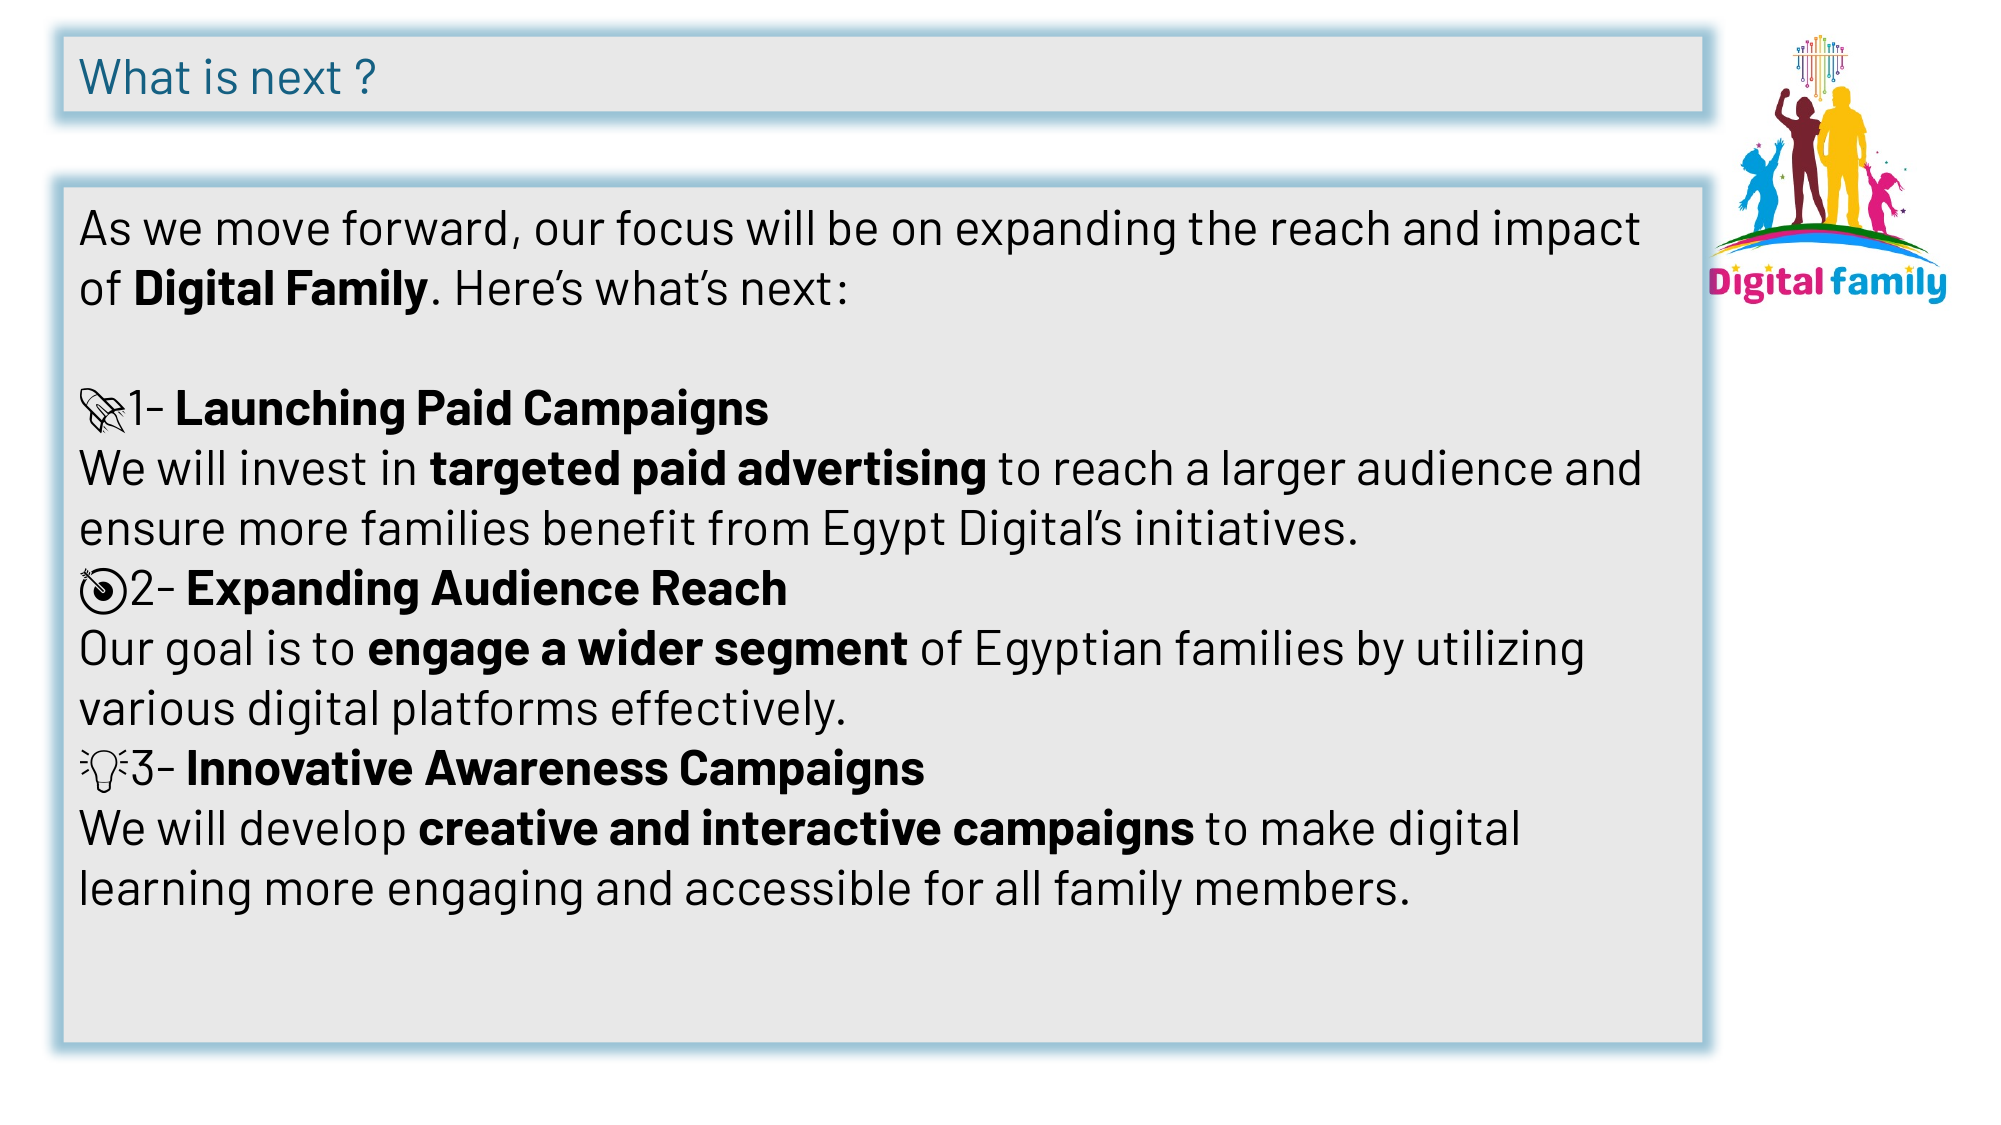

What is next ?
As we move forward, our focus will be on expanding the reach and impact of Digital Family. Here’s what’s next:

🚀1- Launching Paid Campaigns
We will invest in targeted paid advertising to reach a larger audience and ensure more families benefit from Egypt Digital’s initiatives.
🎯2- Expanding Audience Reach
Our goal is to engage a wider segment of Egyptian families by utilizing various digital platforms effectively.
💡3- Innovative Awareness Campaigns
We will develop creative and interactive campaigns to make digital learning more engaging and accessible for all family members.